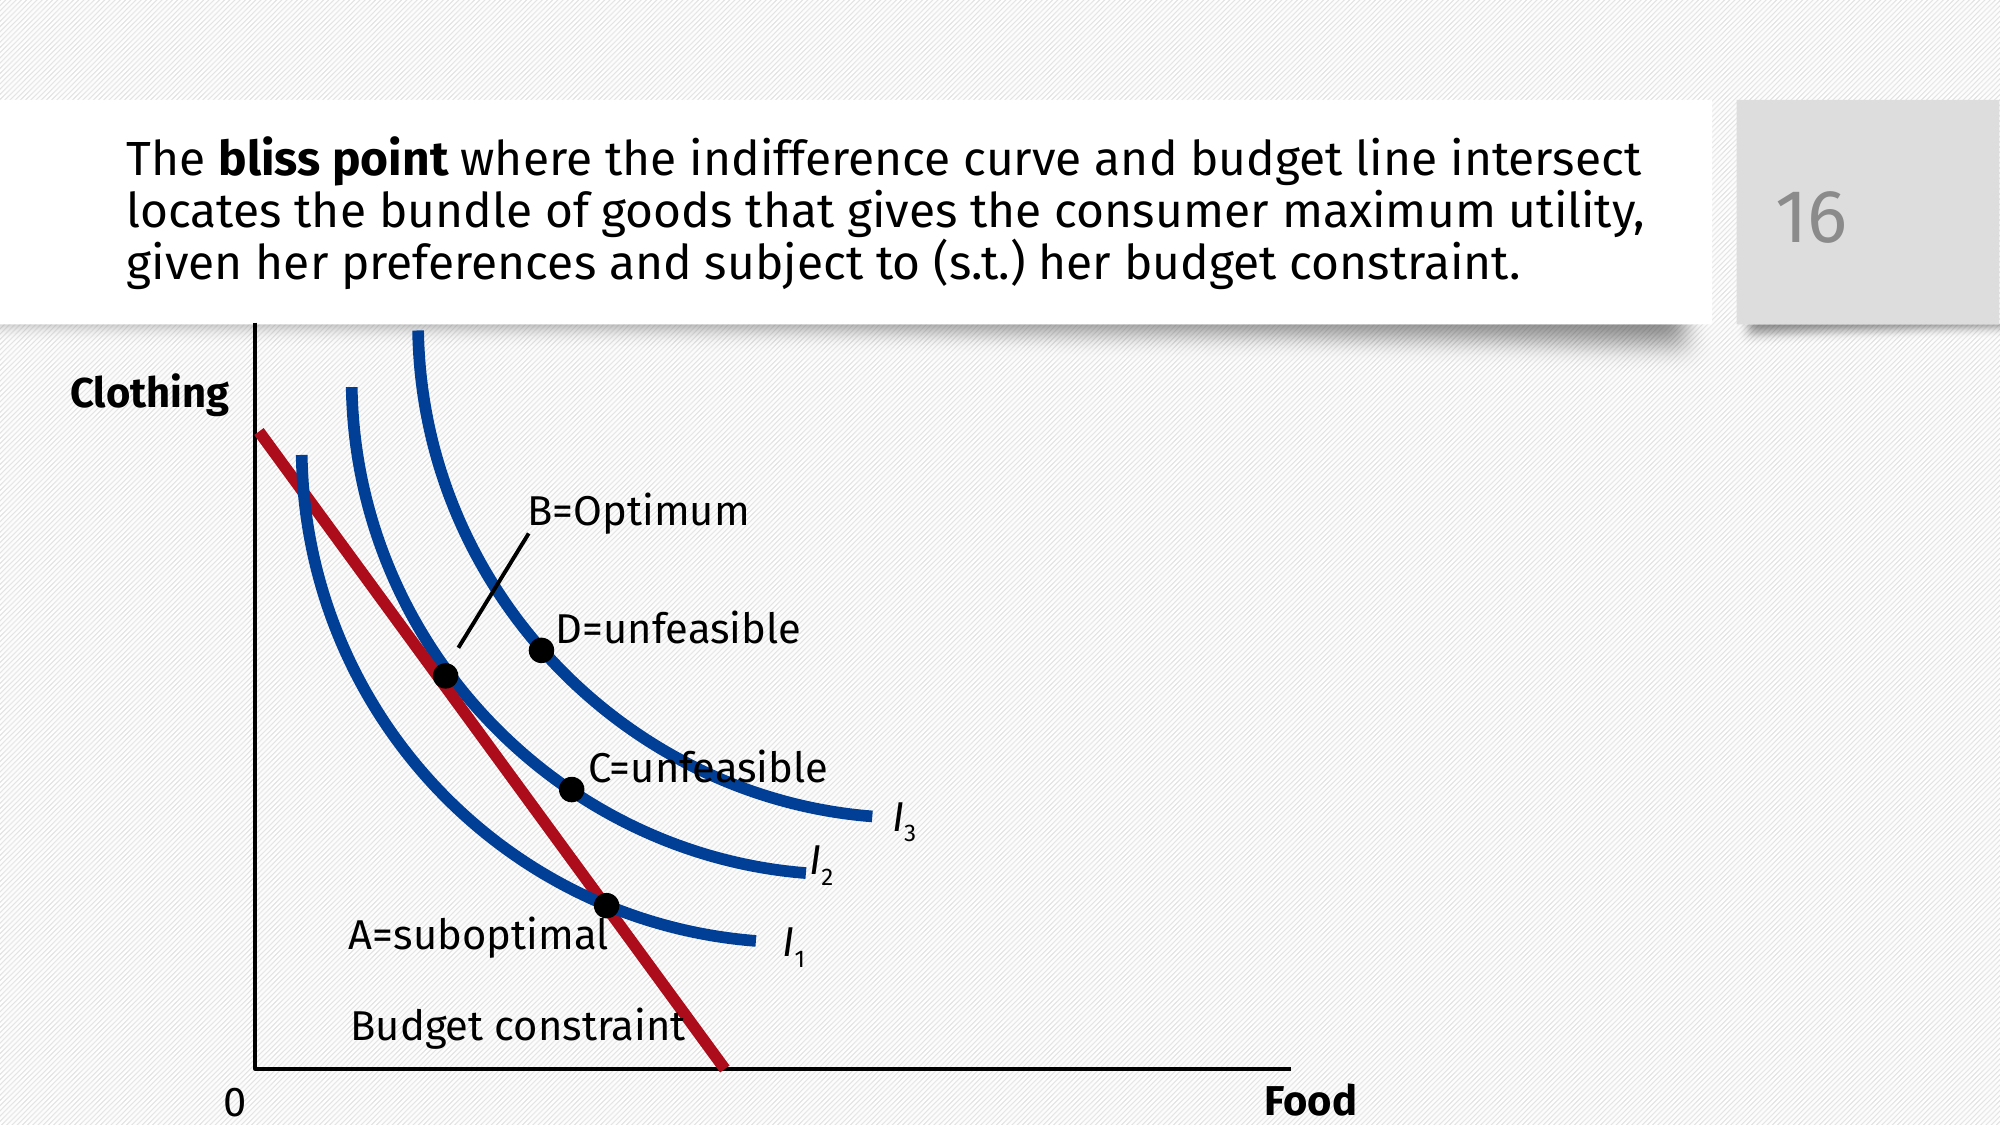

16
# The bliss point where the indifference curve and budget line intersect locates the bundle of goods that gives the consumer maximum utility, given her preferences and subject to (s.t.) her budget constraint.

I3
Clothing

I2

Budget constraint

I1
B=Optimum

D=unfeasible

C=unfeasible

A=suboptimal
Food
0